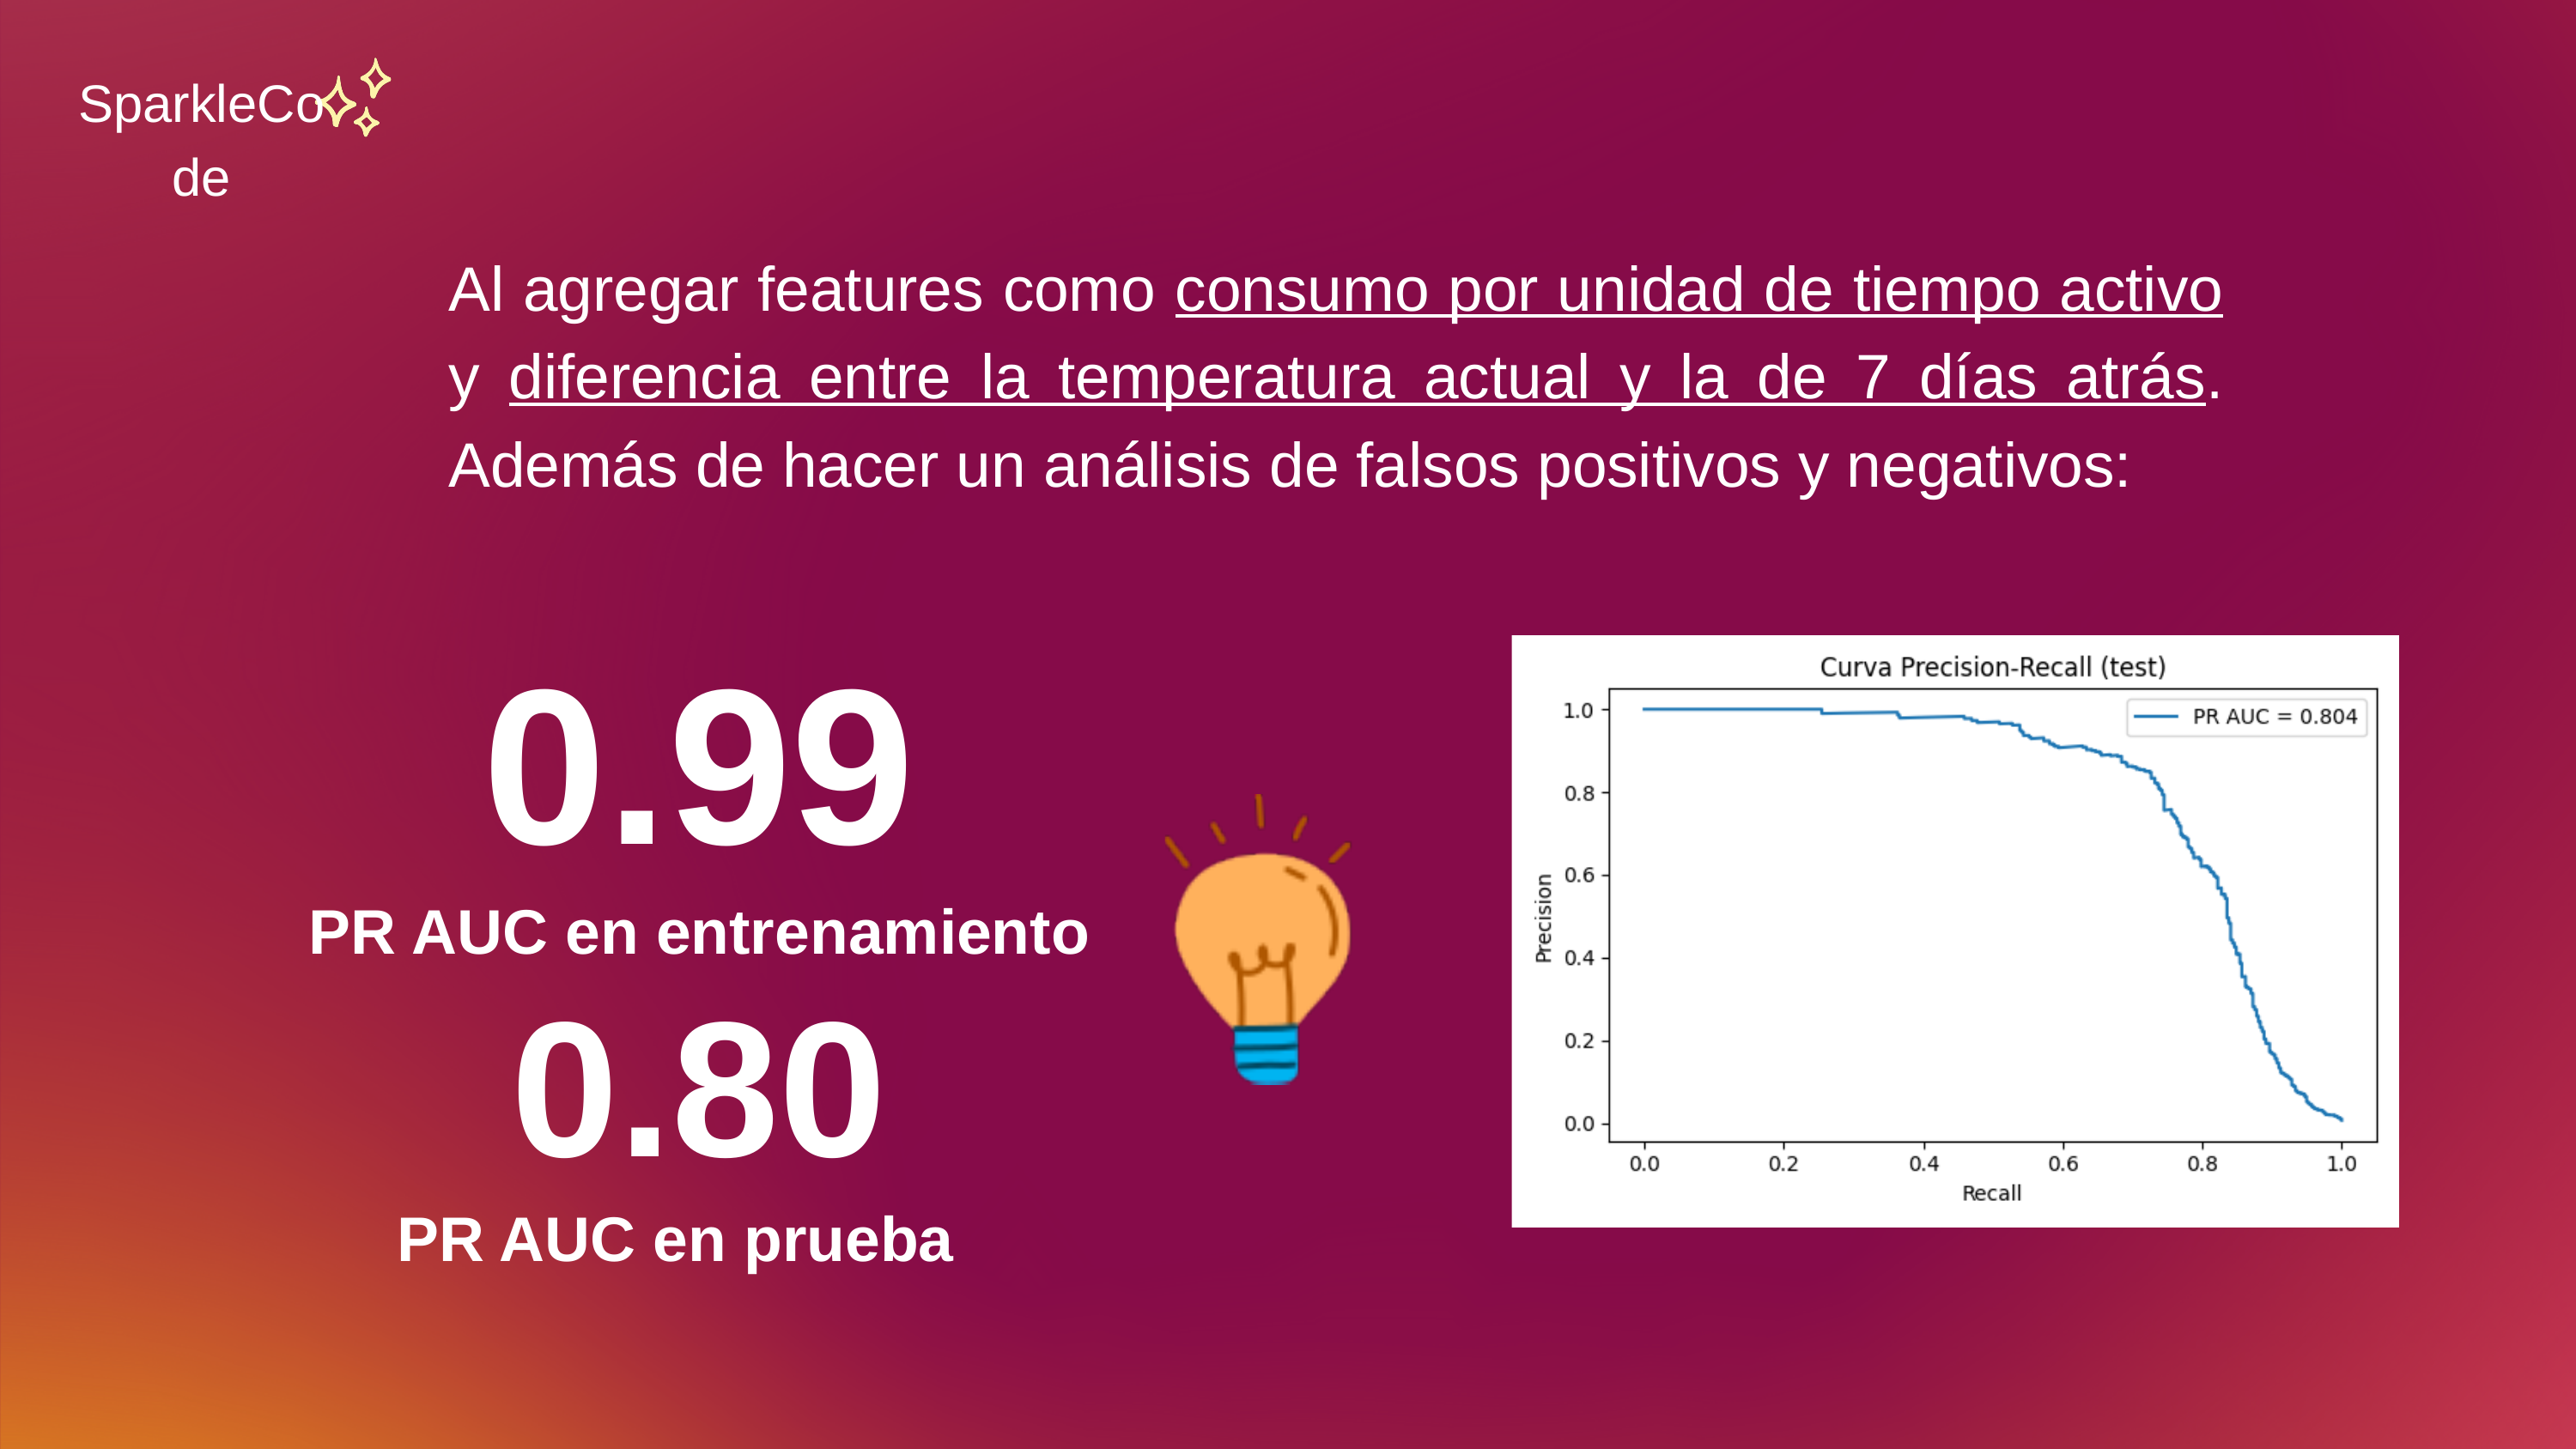

SparkleCode
Al agregar features como consumo por unidad de tiempo activo y diferencia entre la temperatura actual y la de 7 días atrás. Además de hacer un análisis de falsos positivos y negativos:
0.99

PR AUC en entrenamiento
0.80
PR AUC en prueba